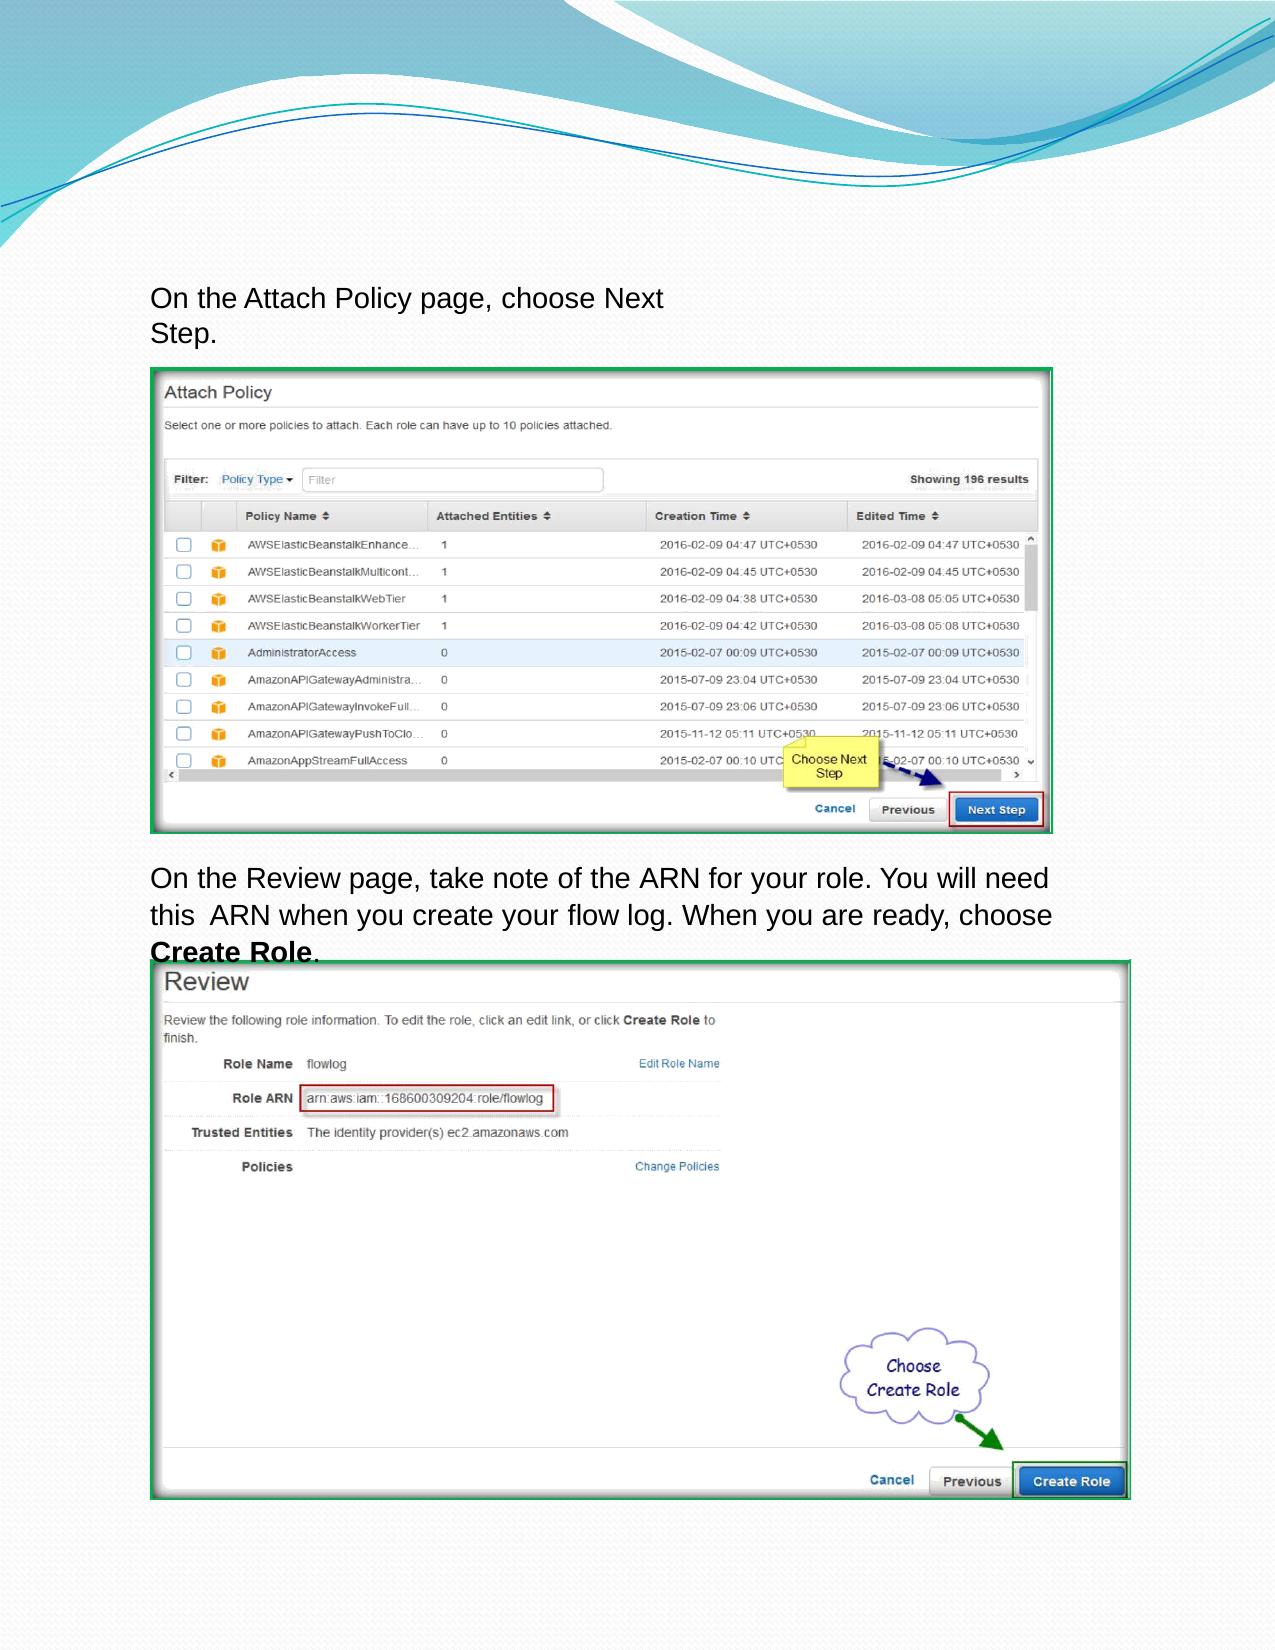

On the Attach Policy page, choose Next Step.

On the Review page, take note of the ARN for your role. You will need this  ARN when you create your flow log. When you are ready, choose Create Role.